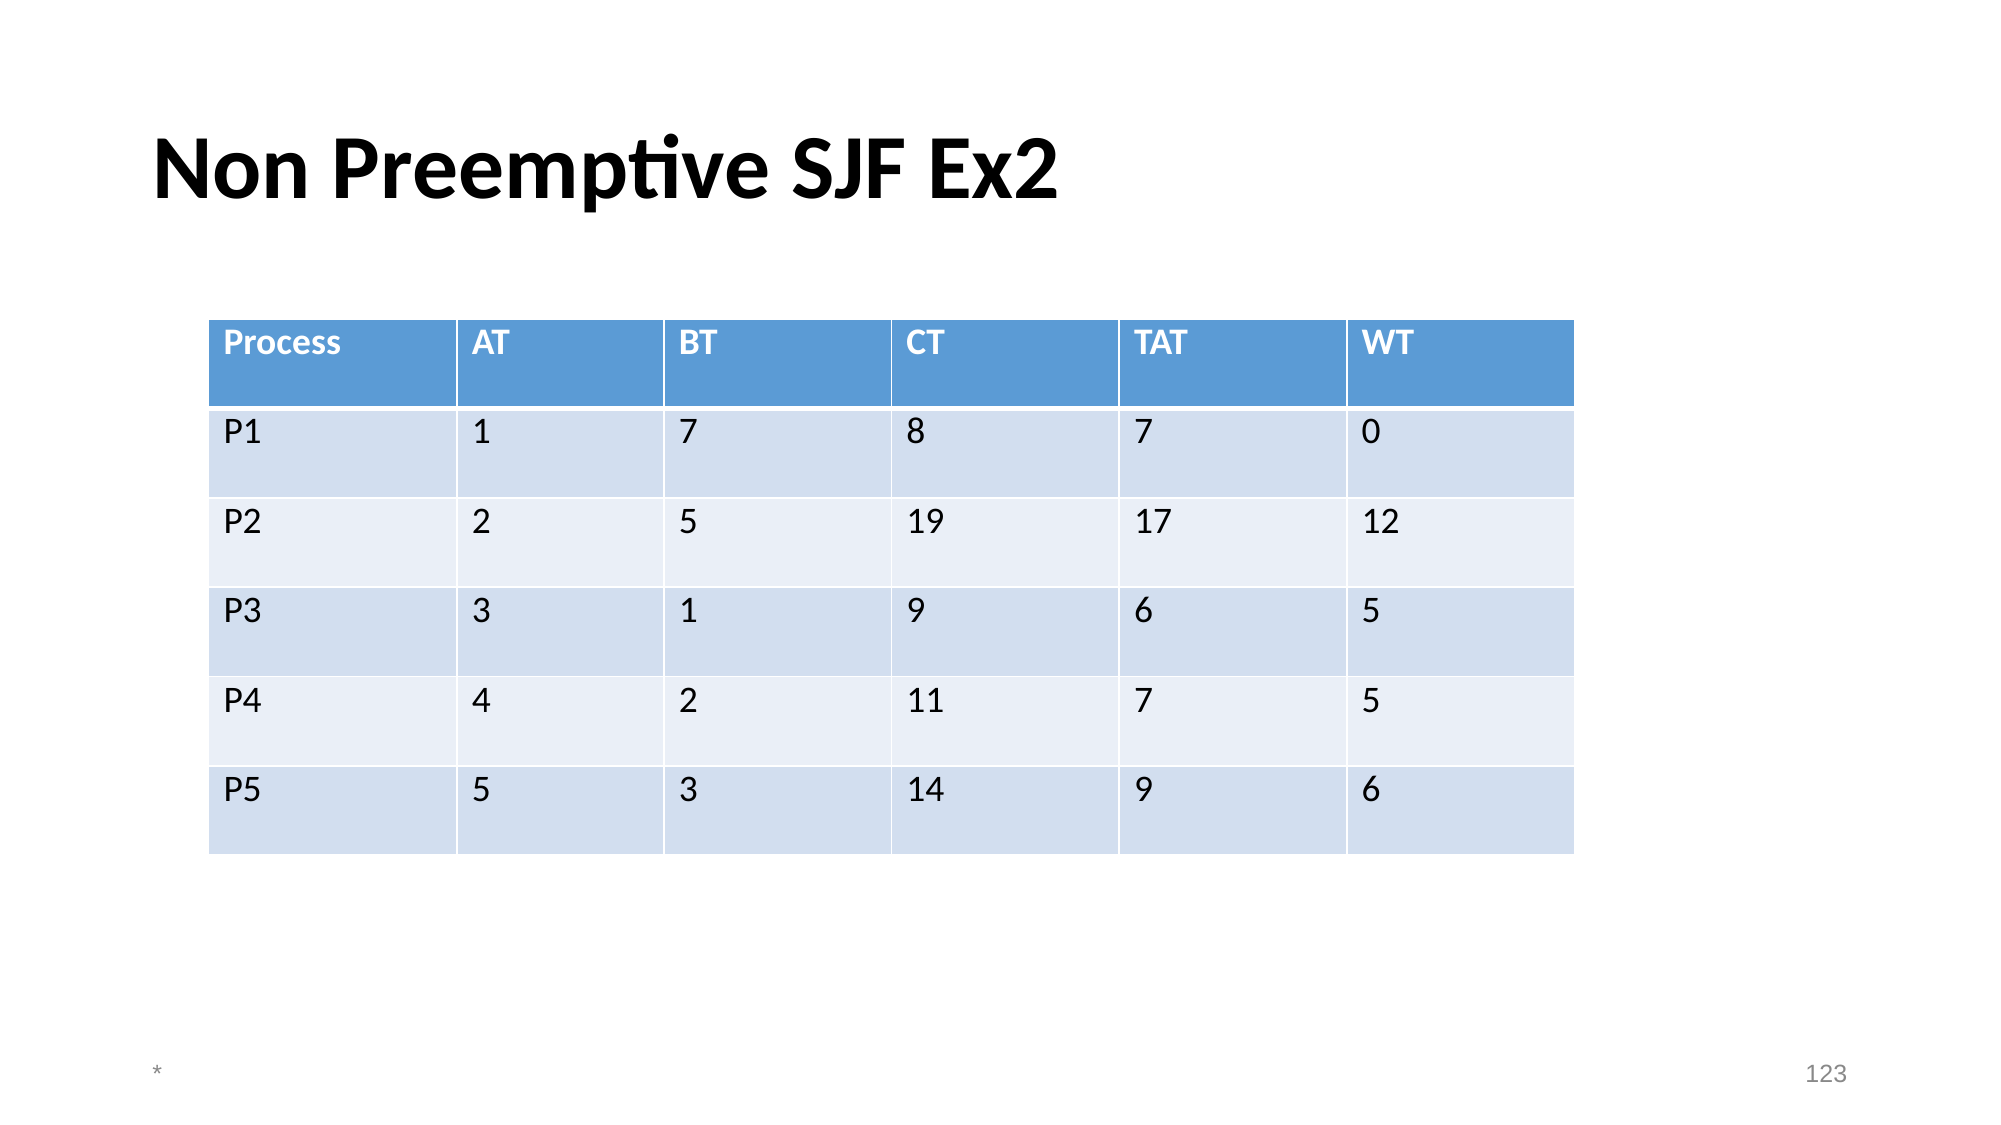

# Non Preemptive SJF Ex2
| Process | AT | BT | CT | TAT | WT |
| --- | --- | --- | --- | --- | --- |
| P1 | 1 | 7 | 8 | 7 | 0 |
| P2 | 2 | 5 | 19 | 17 | 12 |
| P3 | 3 | 1 | 9 | 6 | 5 |
| P4 | 4 | 2 | 11 | 7 | 5 |
| P5 | 5 | 3 | 14 | 9 | 6 |
*

123